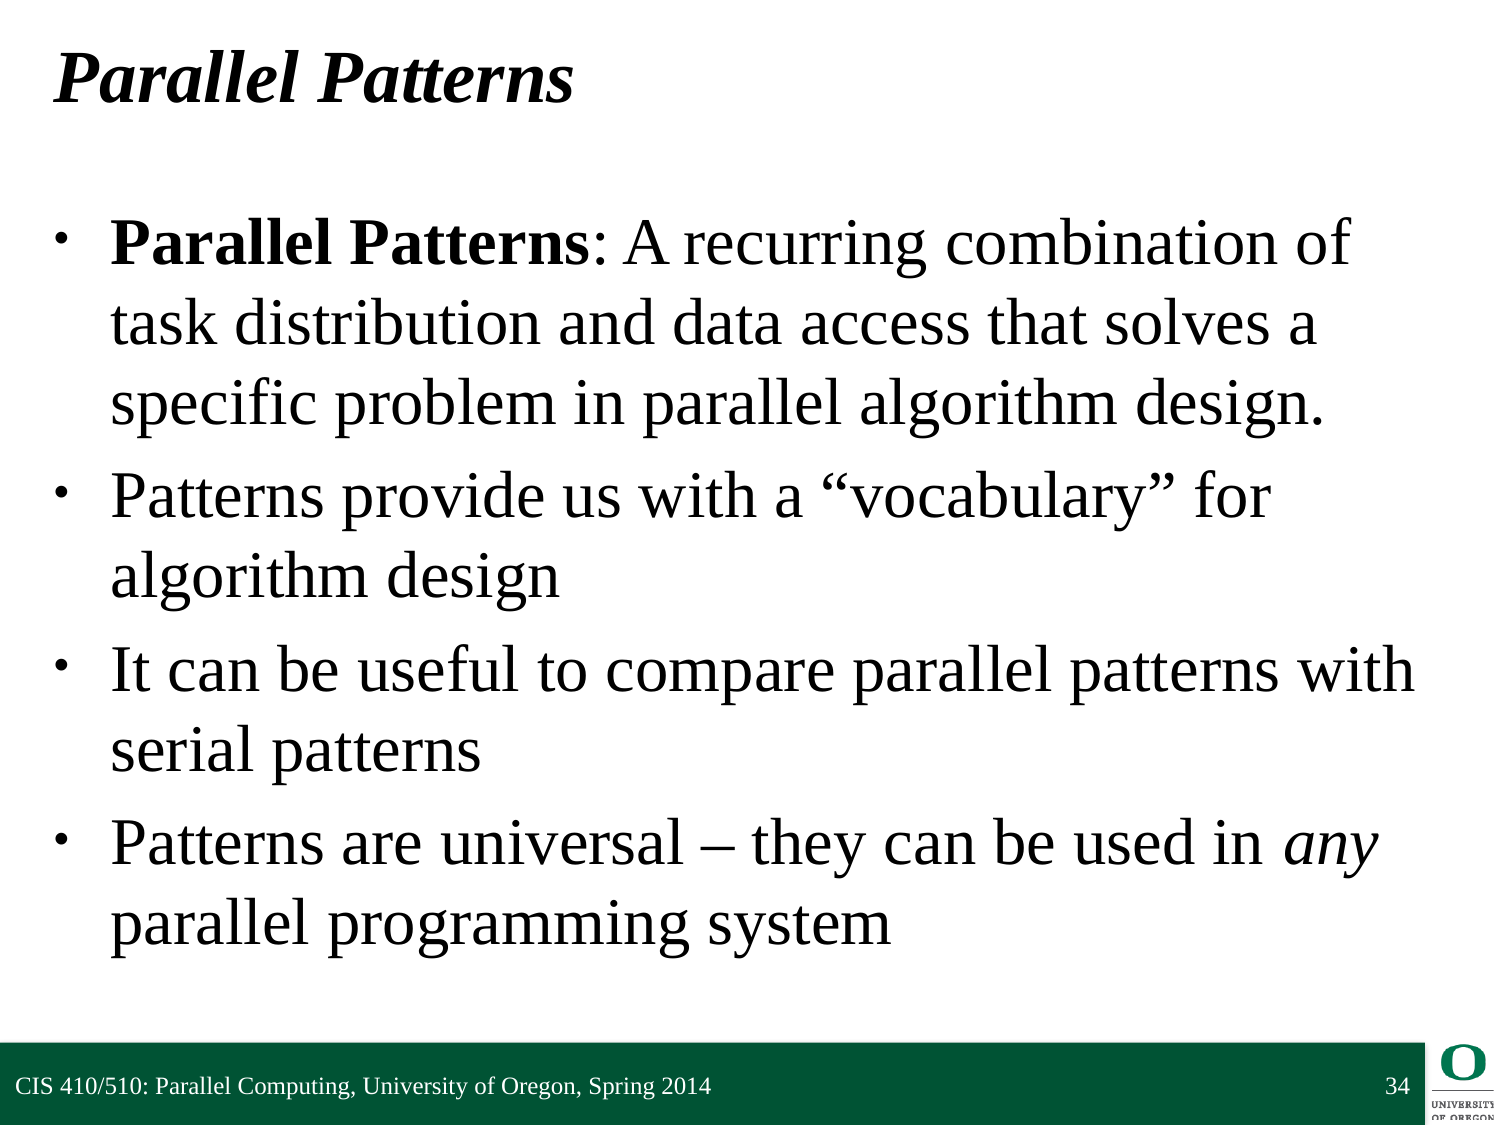

# Parallel Patterns
Parallel Patterns: A recurring combination of task distribution and data access that solves a specific problem in parallel algorithm design.
Patterns provide us with a “vocabulary” for algorithm design
It can be useful to compare parallel patterns with serial patterns
Patterns are universal – they can be used in any parallel programming system
CIS 410/510: Parallel Computing, University of Oregon, Spring 2014
34